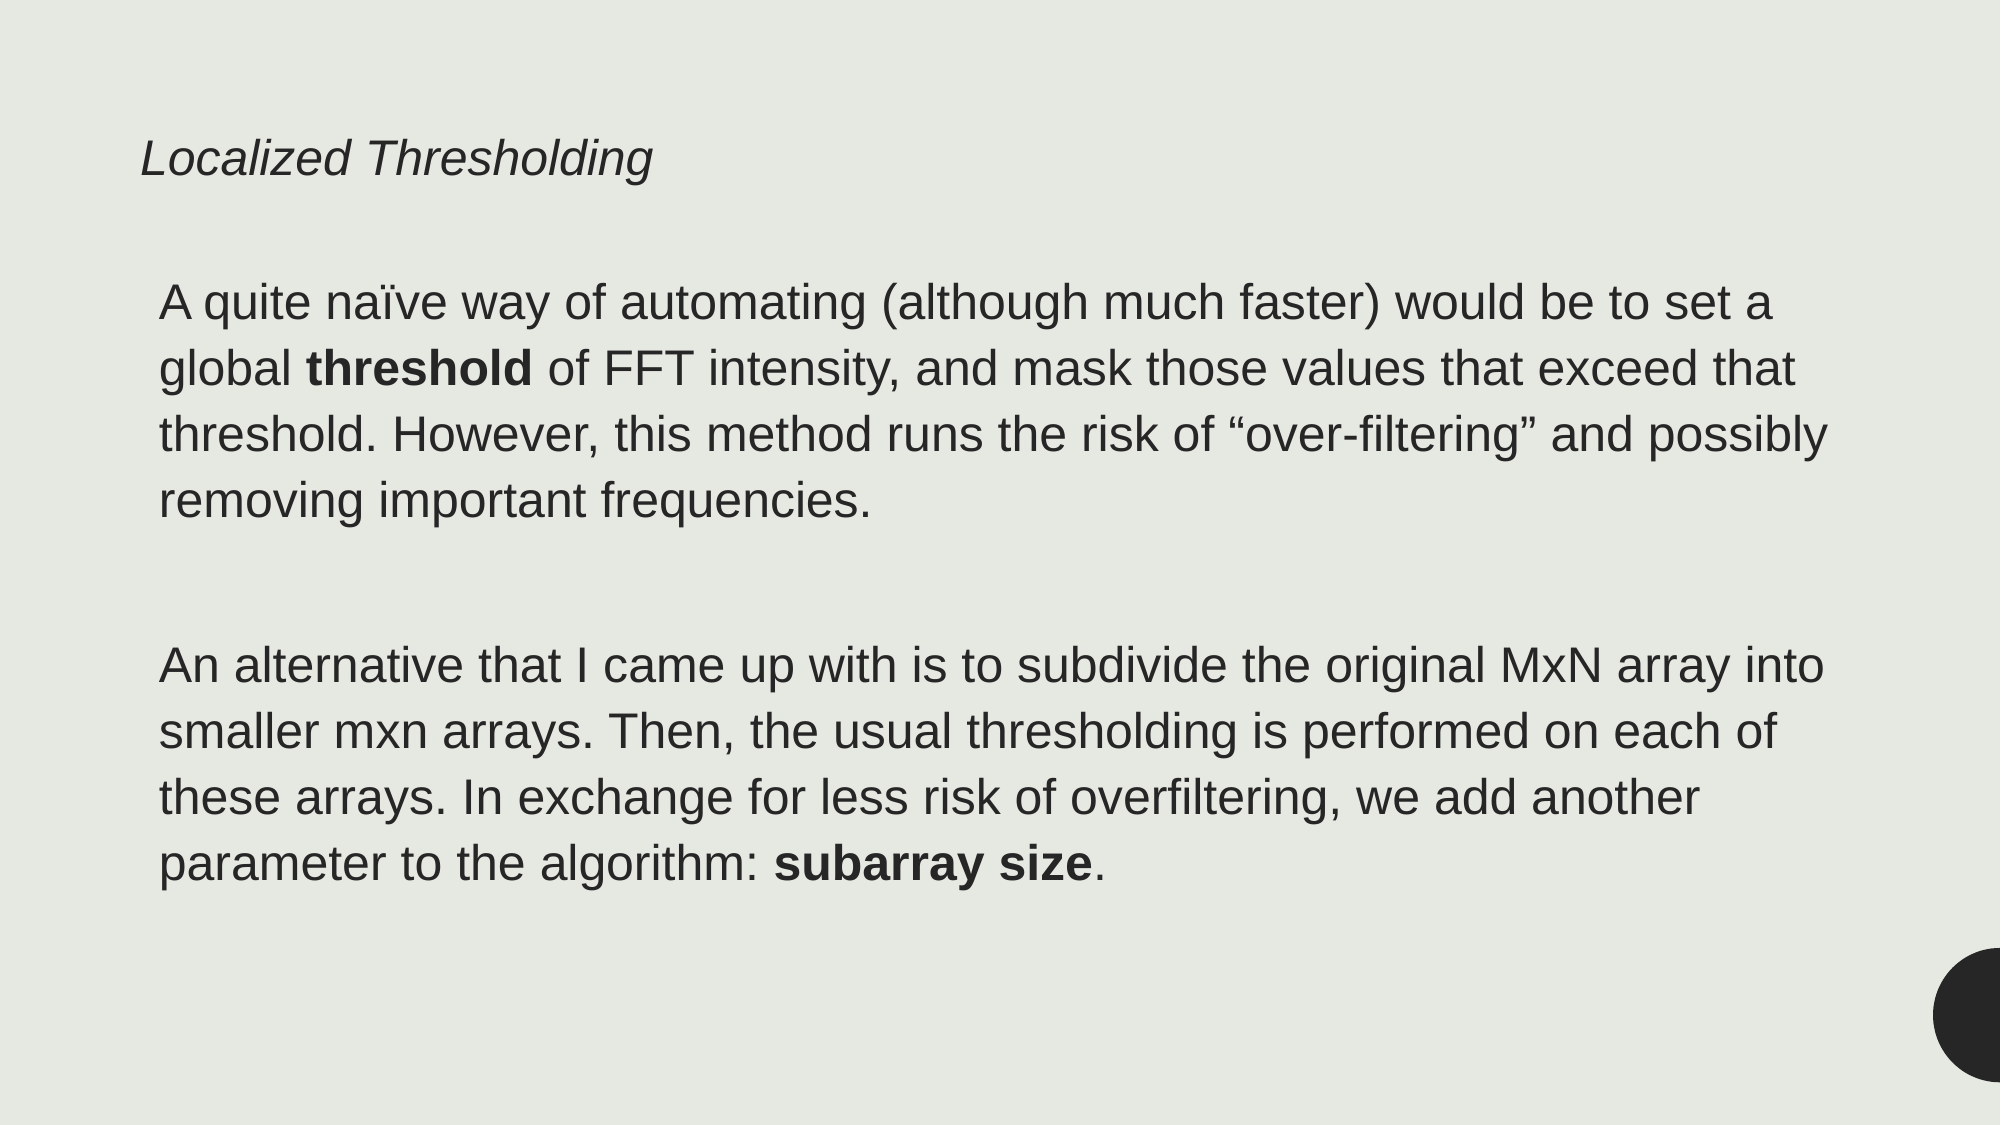

Localized Thresholding
A quite naïve way of automating (although much faster) would be to set a global threshold of FFT intensity, and mask those values that exceed that threshold. However, this method runs the risk of “over-filtering” and possibly removing important frequencies.

An alternative that I came up with is to subdivide the original MxN array into smaller mxn arrays. Then, the usual thresholding is performed on each of these arrays. In exchange for less risk of overfiltering, we add another parameter to the algorithm: subarray size.